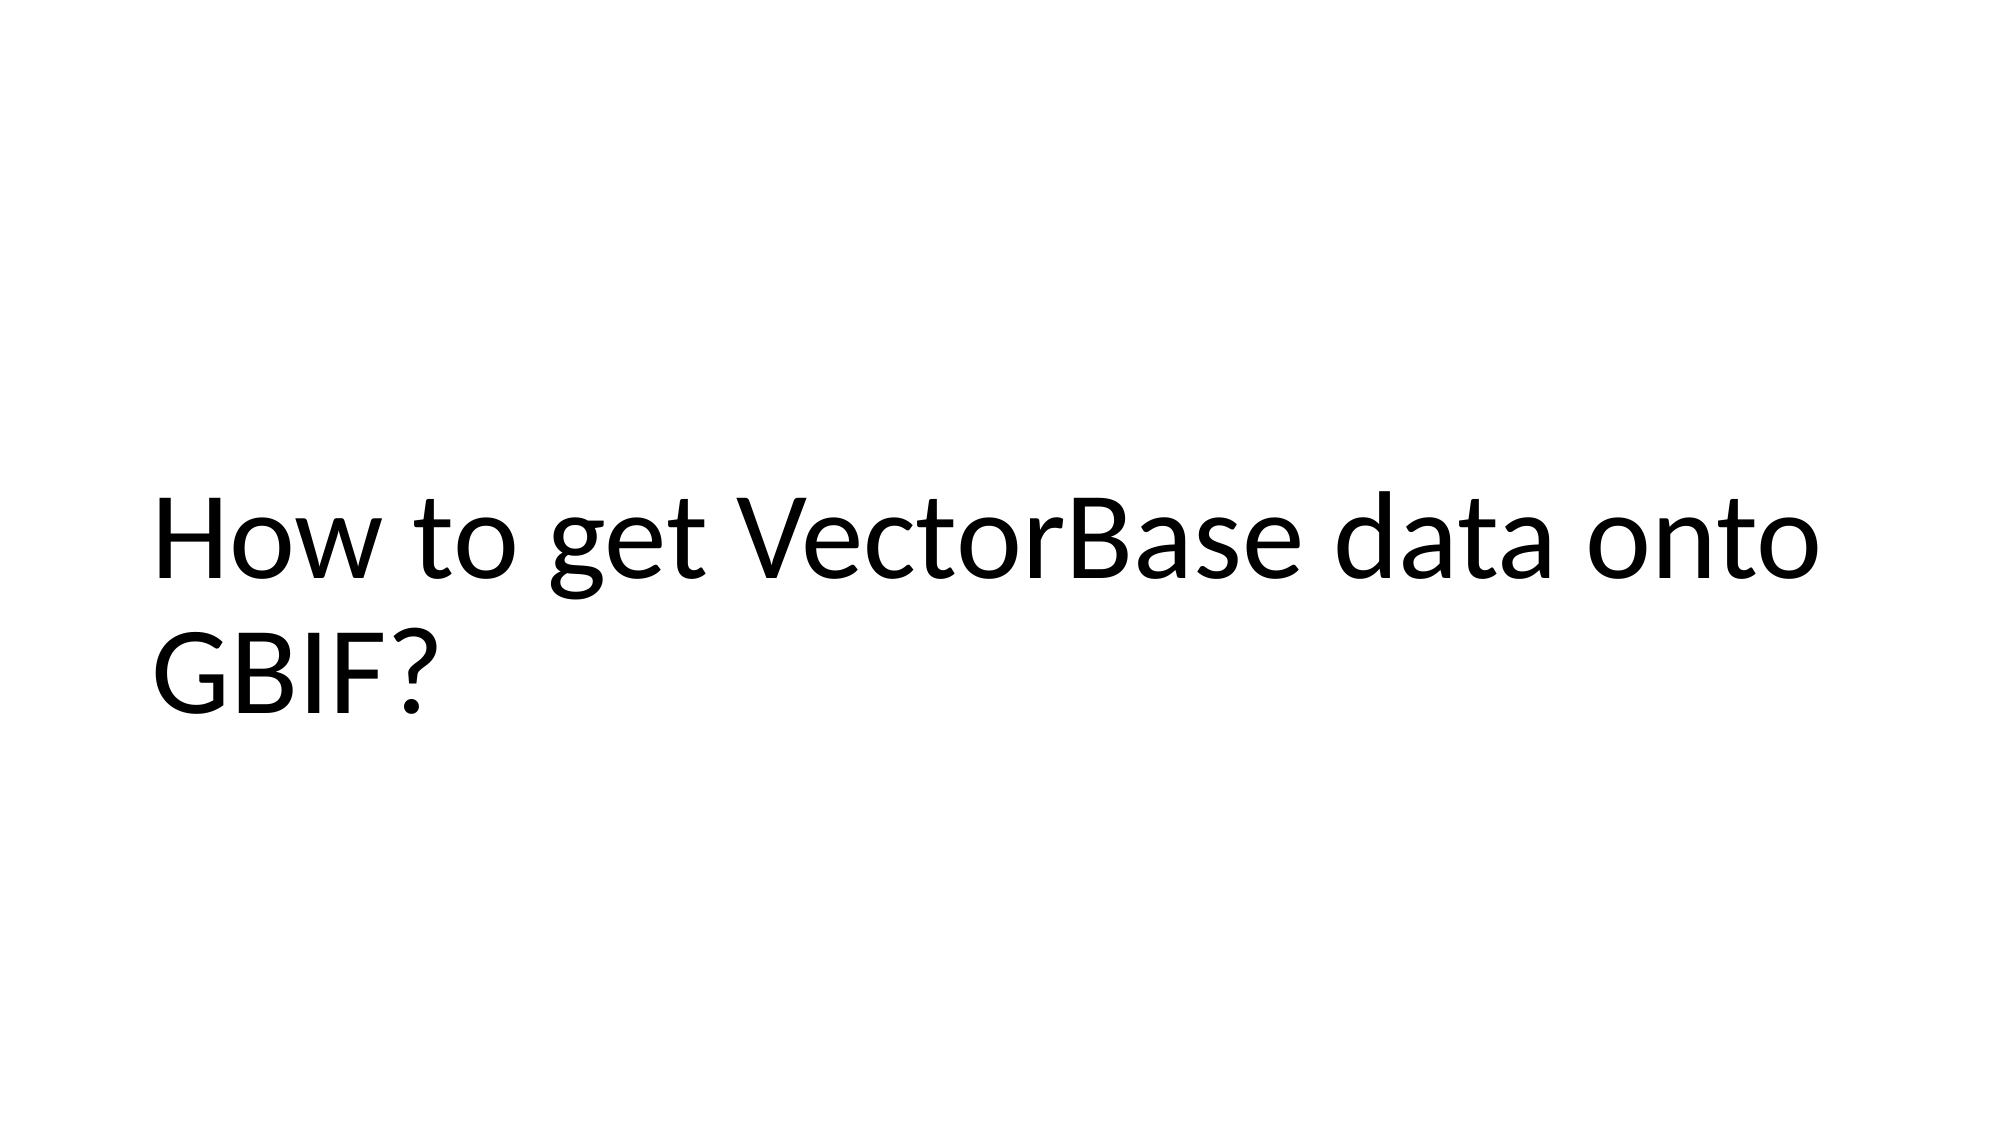

# How to get VectorBase data onto GBIF?